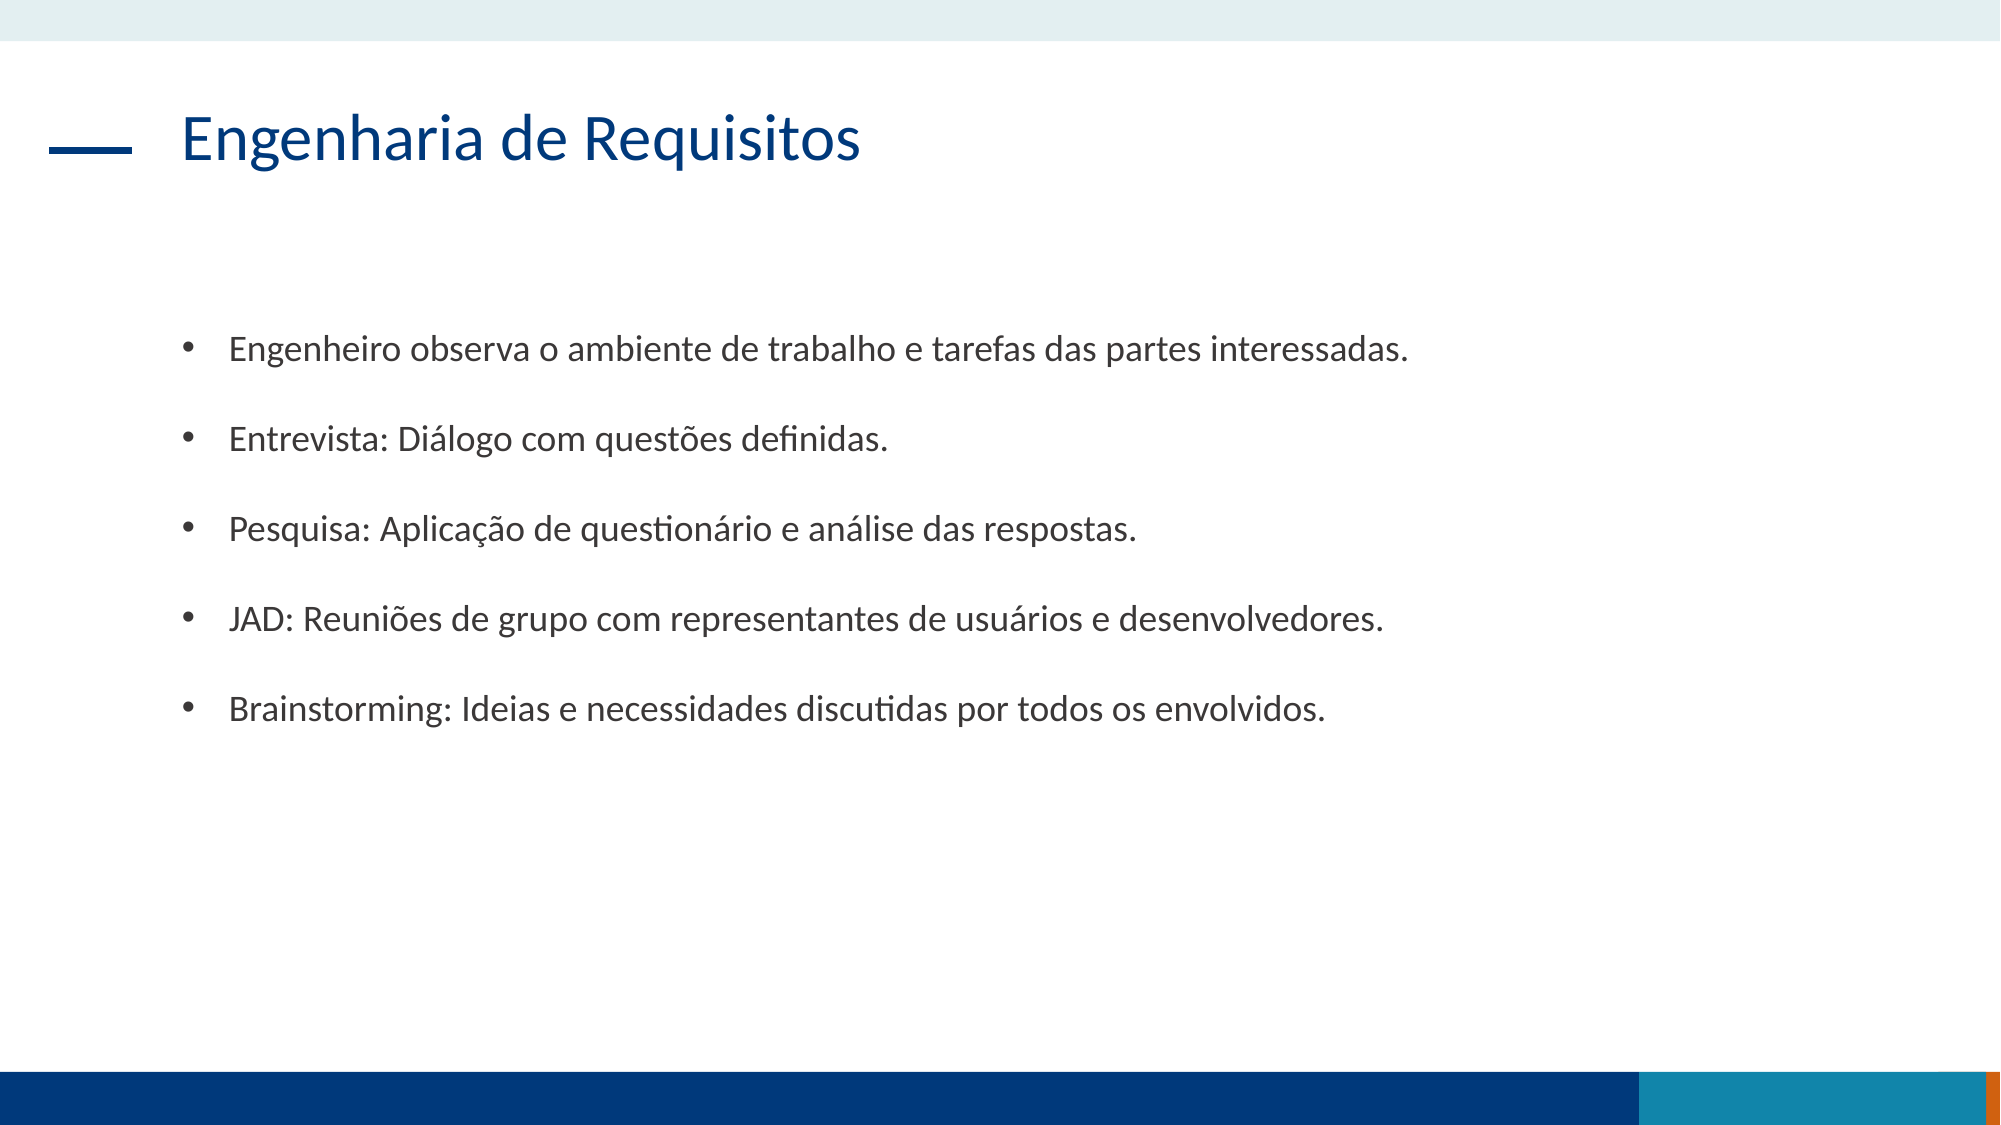

Engenharia de Requisitos
Engenheiro observa o ambiente de trabalho e tarefas das partes interessadas.

Entrevista: Diálogo com questões definidas.

Pesquisa: Aplicação de questionário e análise das respostas.

JAD: Reuniões de grupo com representantes de usuários e desenvolvedores.

Brainstorming: Ideias e necessidades discutidas por todos os envolvidos.